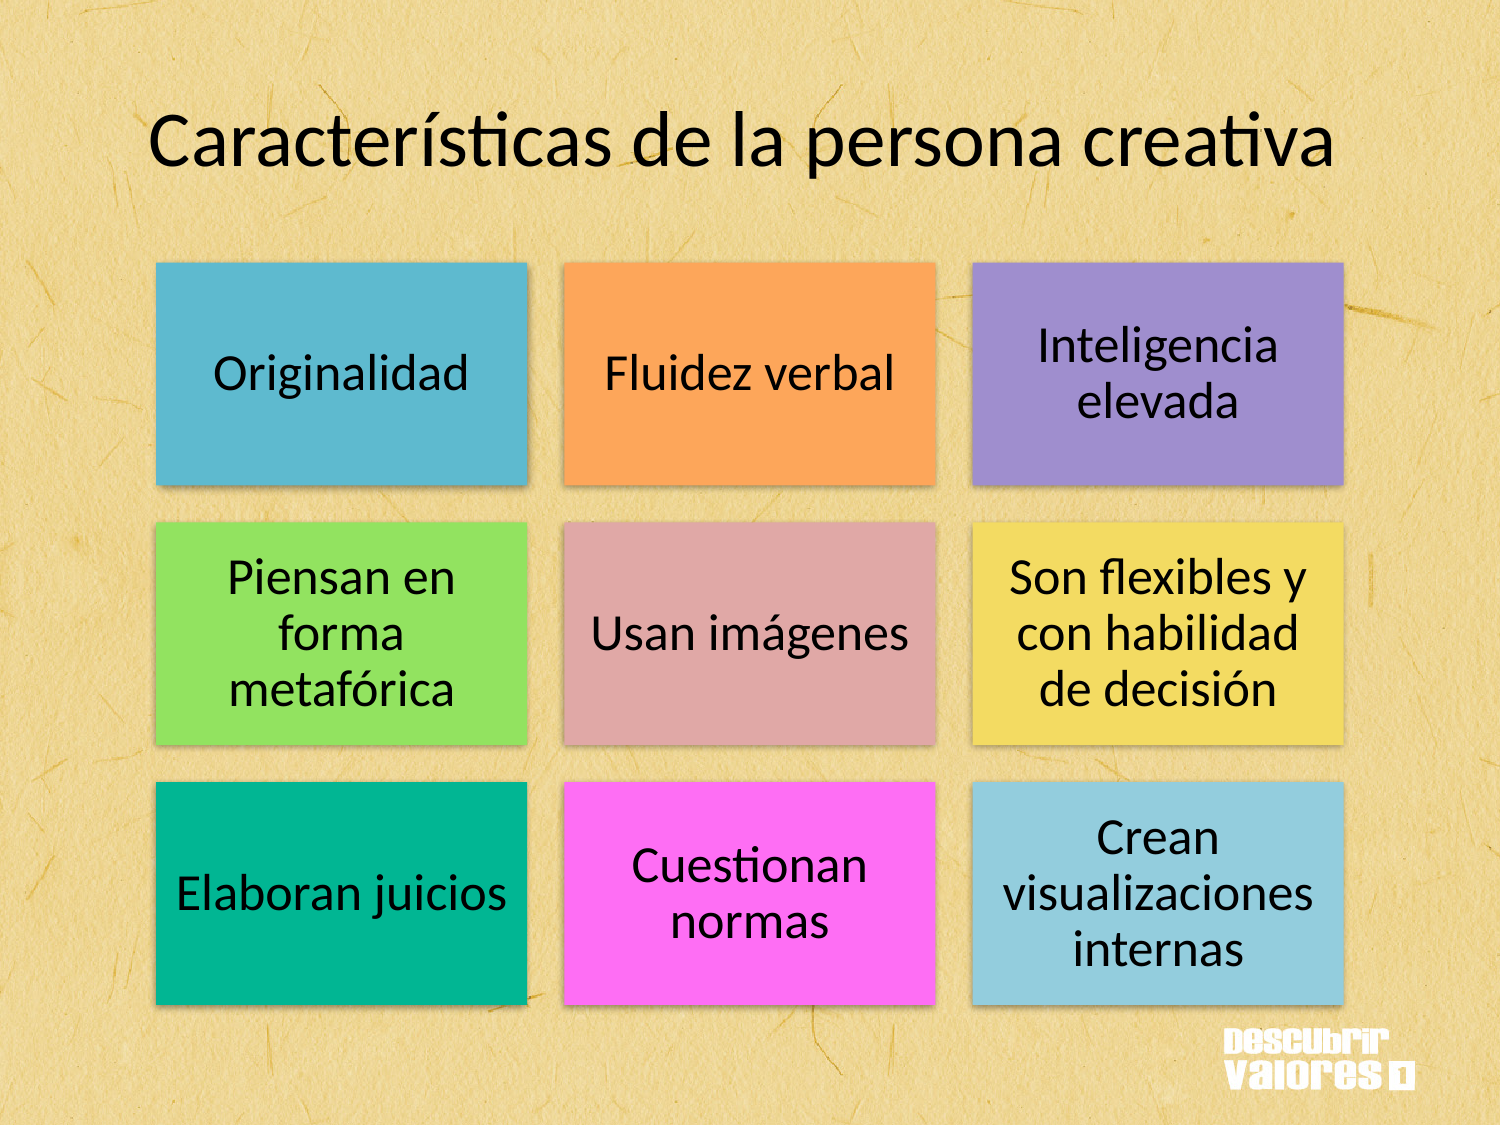

# Características de la persona creativa
Originalidad
Fluidez verbal
Inteligencia elevada
Piensan en forma metafórica
Usan imágenes
Son flexibles y con habilidad de decisión
Elaboran juicios
Cuestionan normas
Crean visualizaciones internas